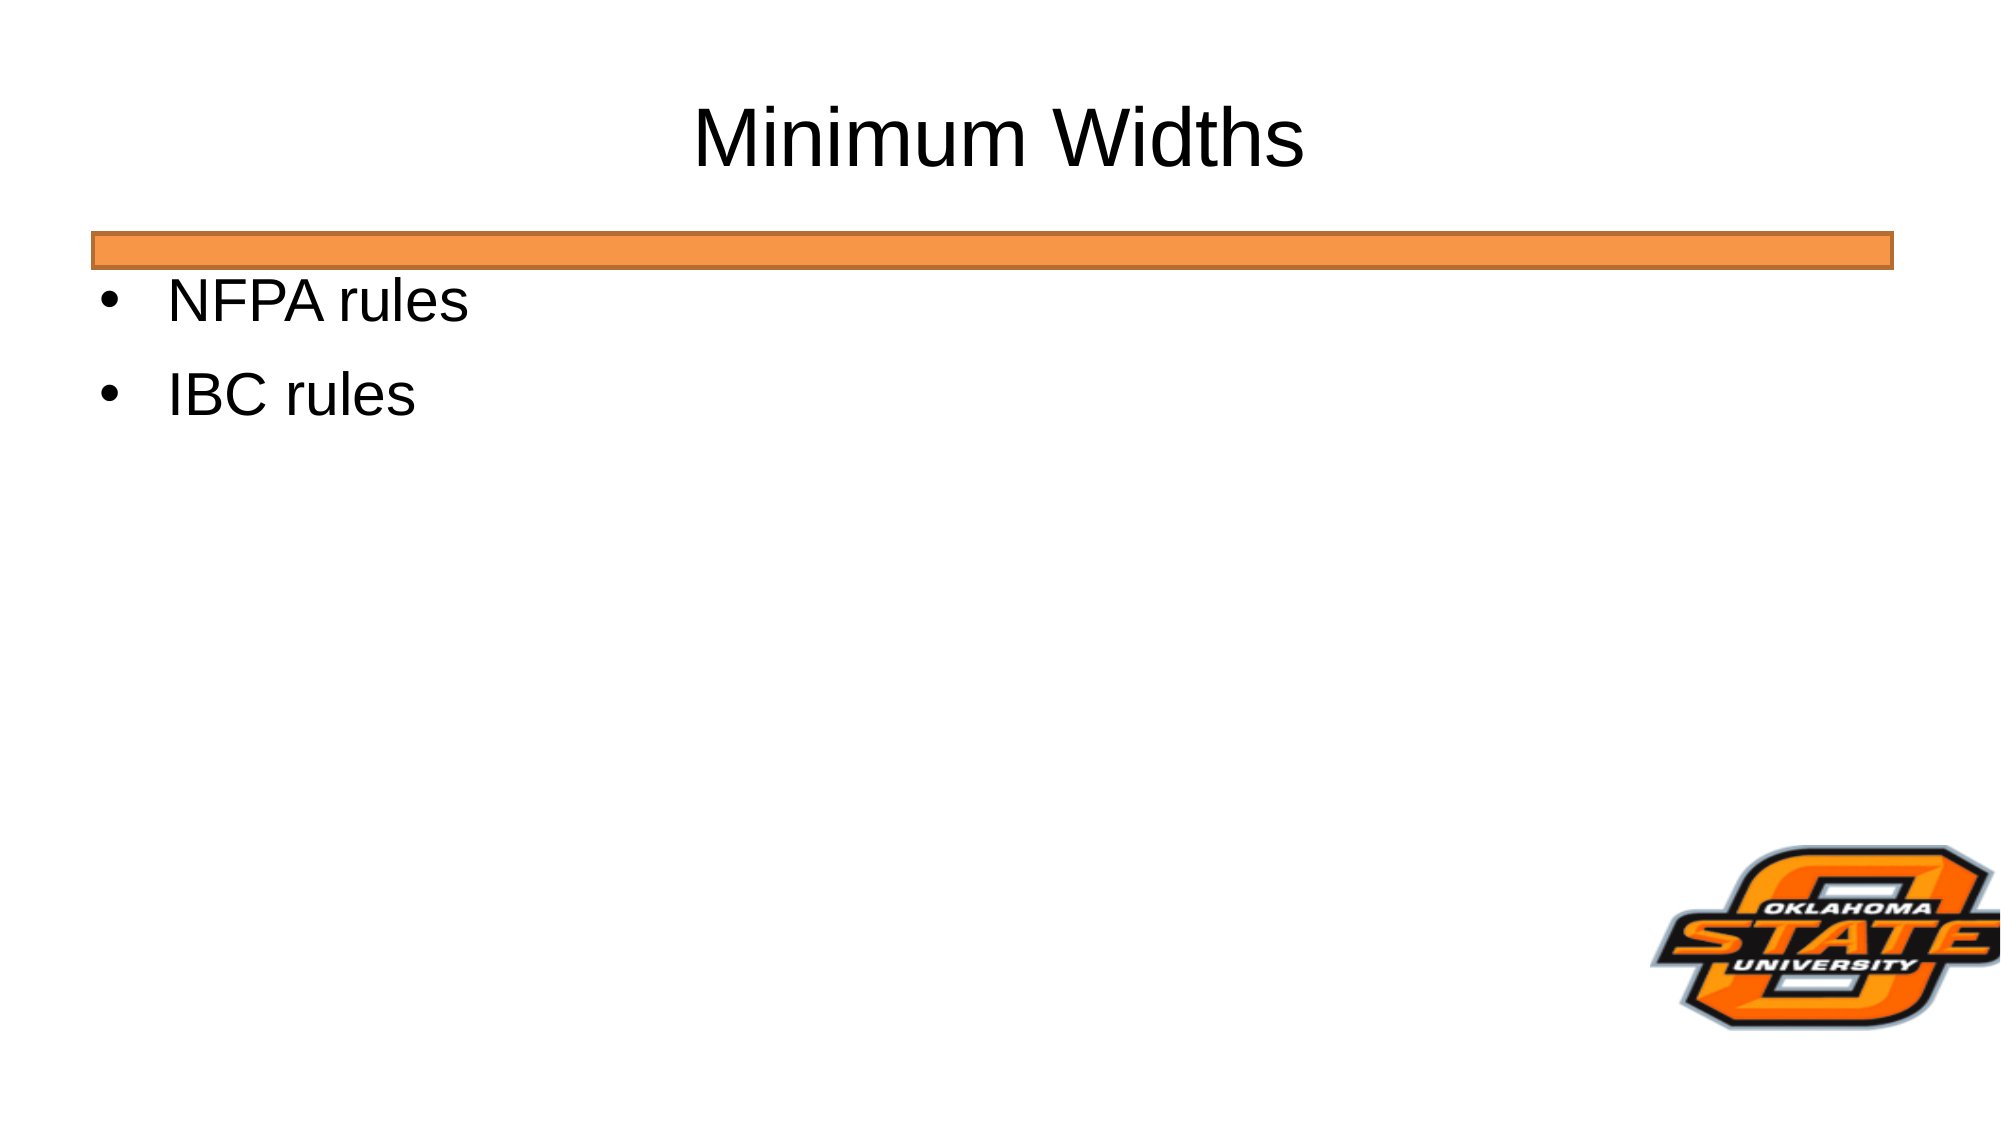

# Minimum Widths
NFPA rules
IBC rules